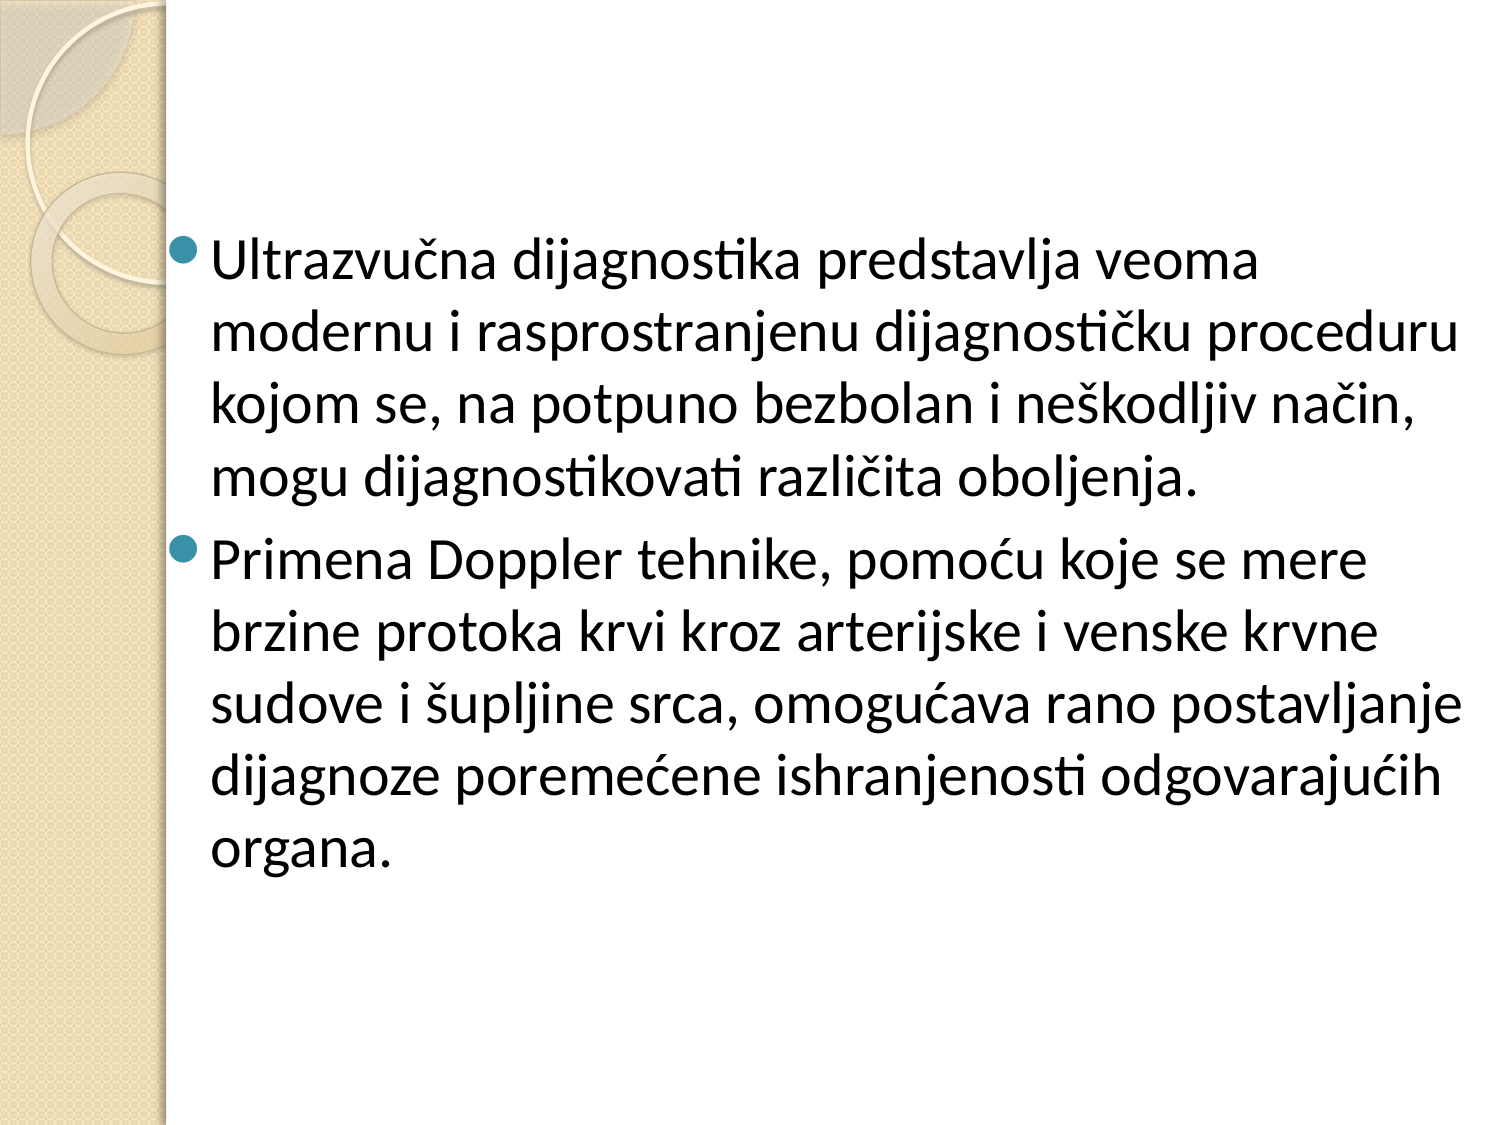

Ultrazvučna dijagnostika predstavlja veoma modernu i rasprostranjenu dijagnostičku proceduru kojom se, na potpuno bezbolan i neškodljiv način, mogu dijagnostikovati različita oboljenja.
Primena Doppler tehnike, pomoću koje se mere brzine protoka krvi kroz arterijske i venske krvne sudove i šupljine srca, omogućava rano postavljanje dijagnoze poremećene ishranjenosti odgovarajućih organa.